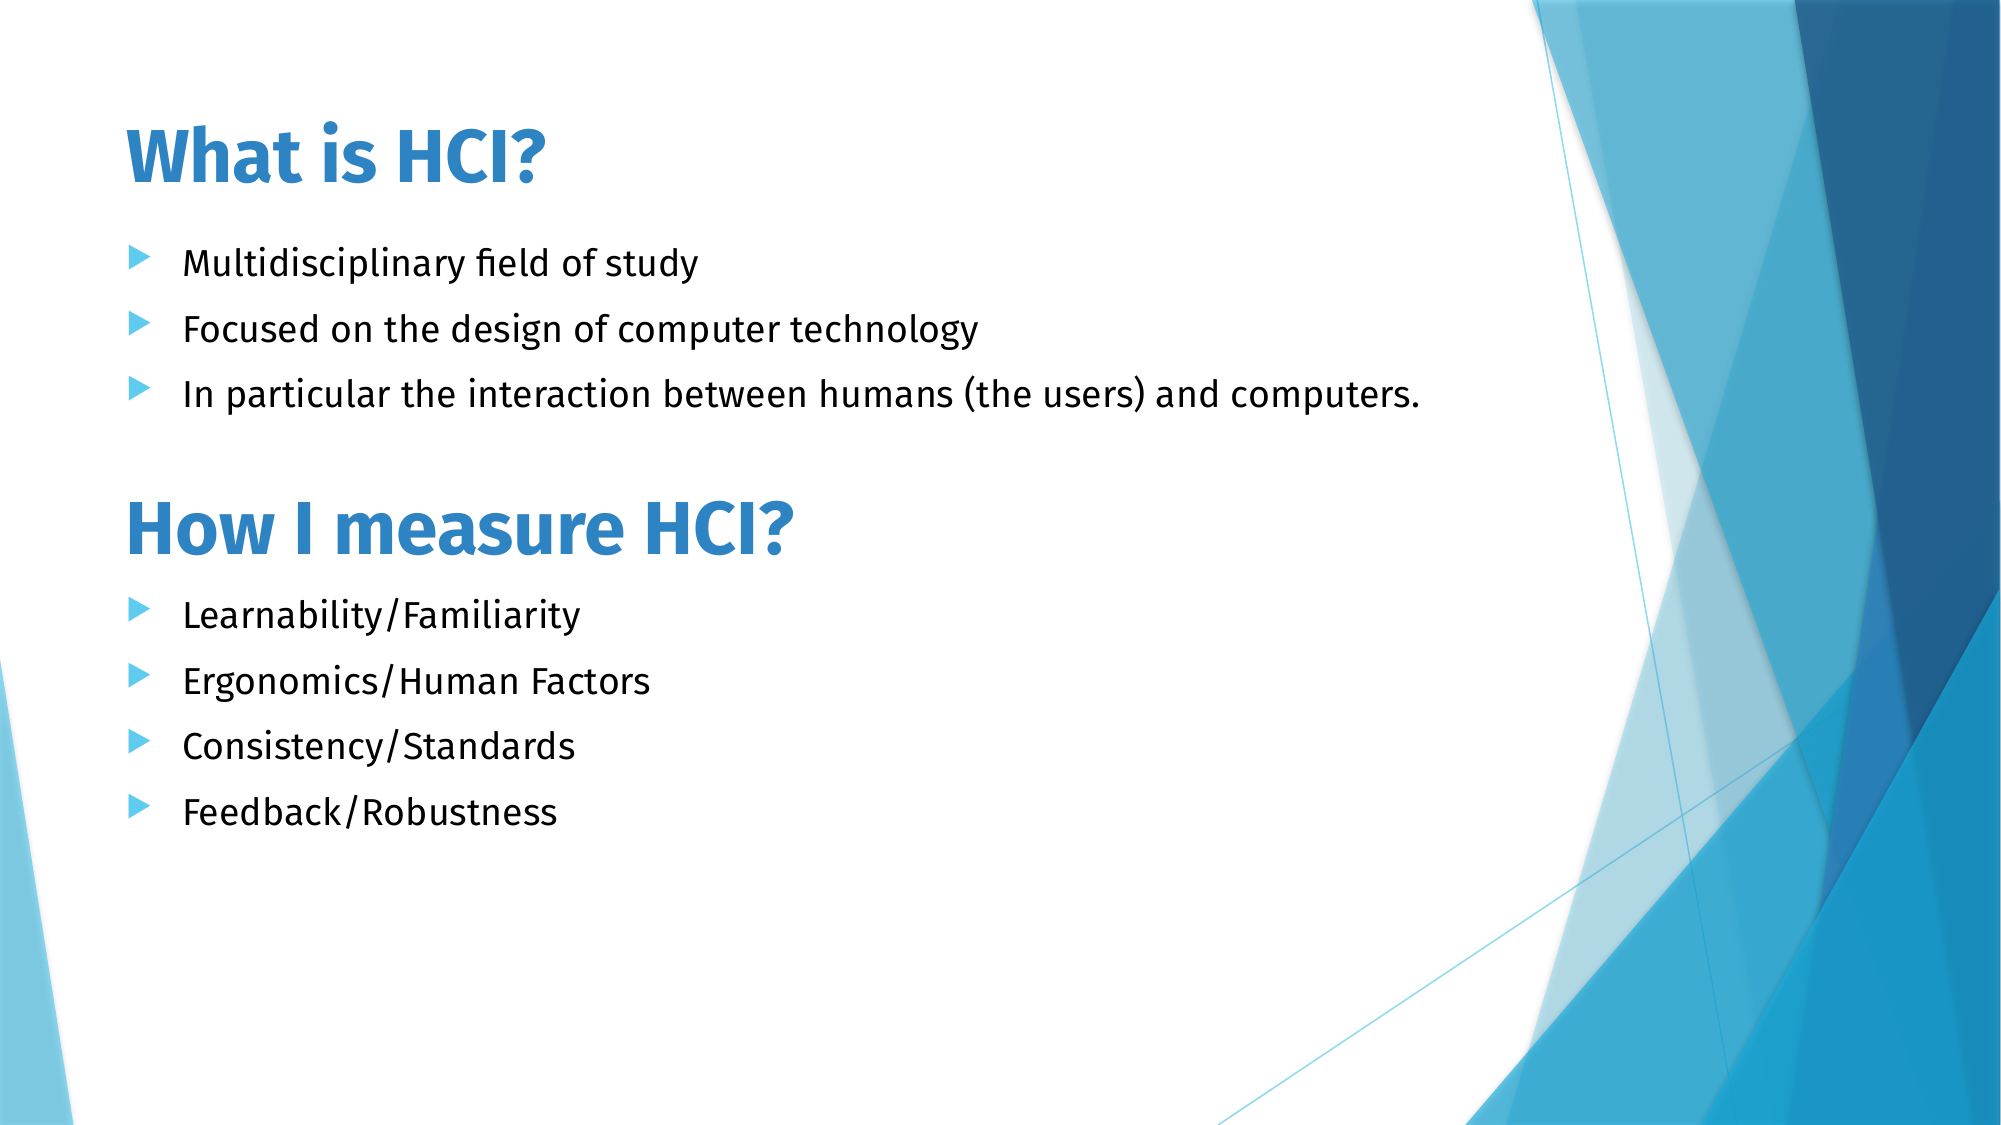

# What is HCI?
Multidisciplinary field of study
Focused on the design of computer technology
In particular the interaction between humans (the users) and computers.

How I measure HCI?
Learnability/Familiarity
Ergonomics/Human Factors
Consistency/Standards
Feedback/Robustness